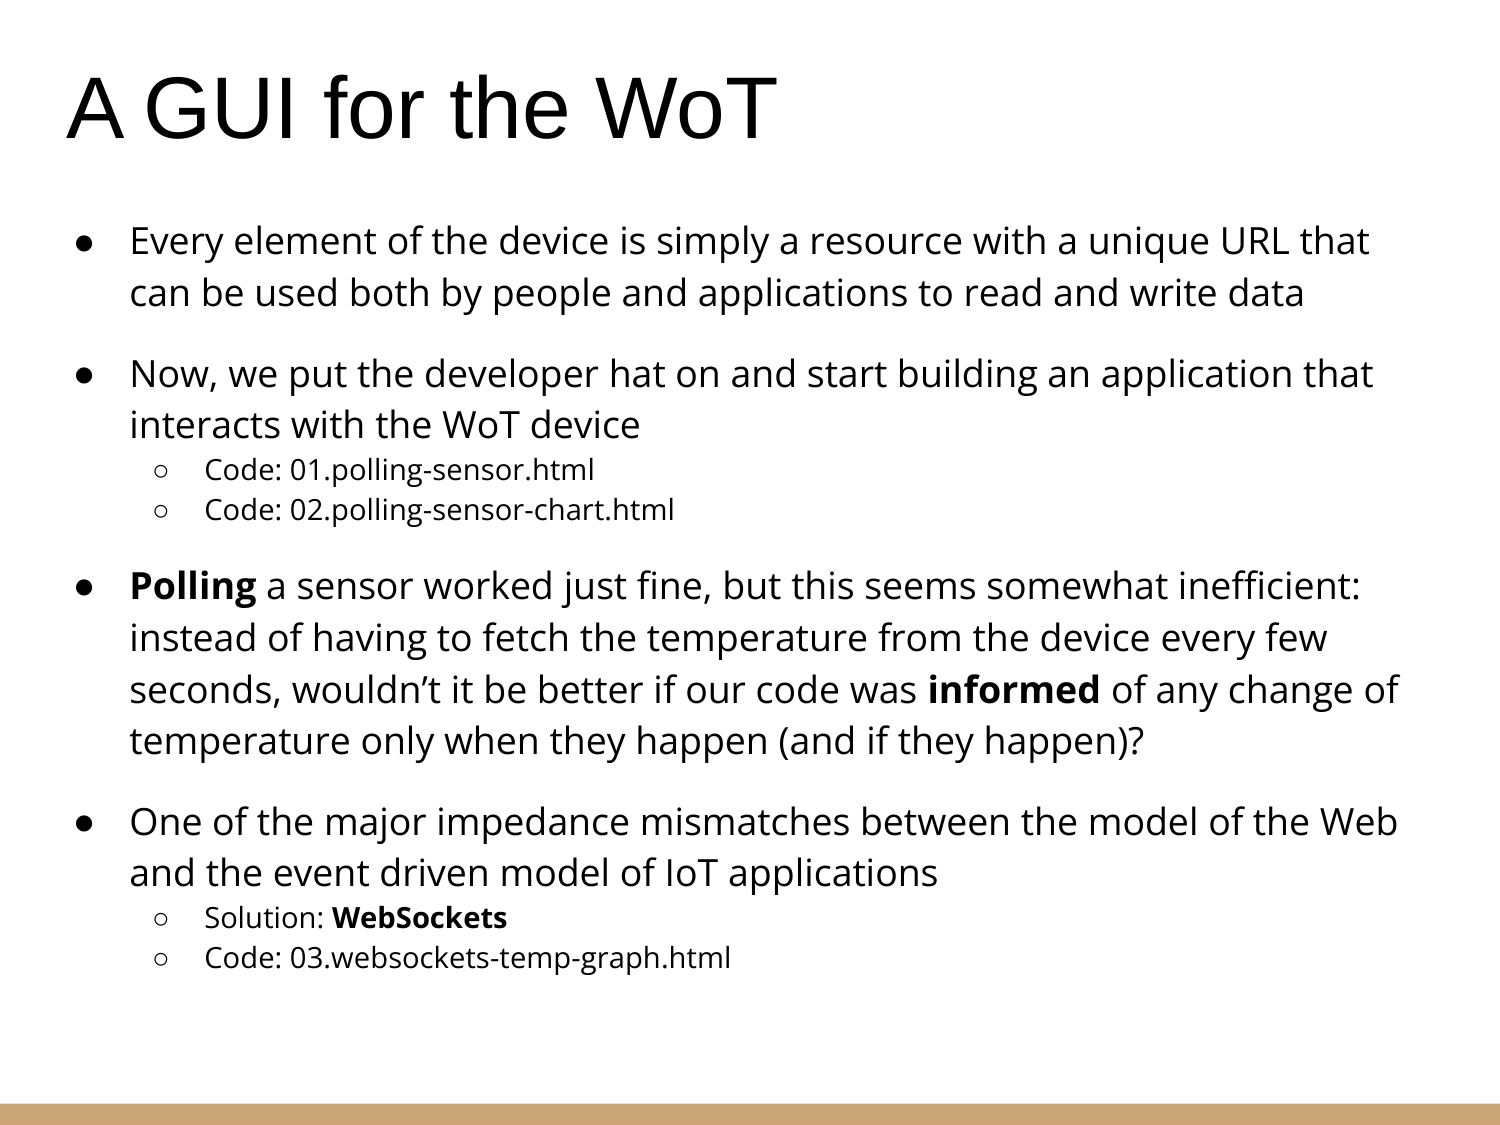

# A GUI for the WoT
Every element of the device is simply a resource with a unique URL that can be used both by people and applications to read and write data

Now, we put the developer hat on and start building an application that interacts with the WoT device
Code: 01.polling-sensor.html
Code: 02.polling-sensor-chart.html

Polling a sensor worked just fine, but this seems somewhat inefficient: instead of having to fetch the temperature from the device every few seconds, wouldn’t it be better if our code was informed of any change of temperature only when they happen (and if they happen)?

One of the major impedance mismatches between the model of the Web and the event driven model of IoT applications
Solution: WebSockets
Code: 03.websockets-temp-graph.html